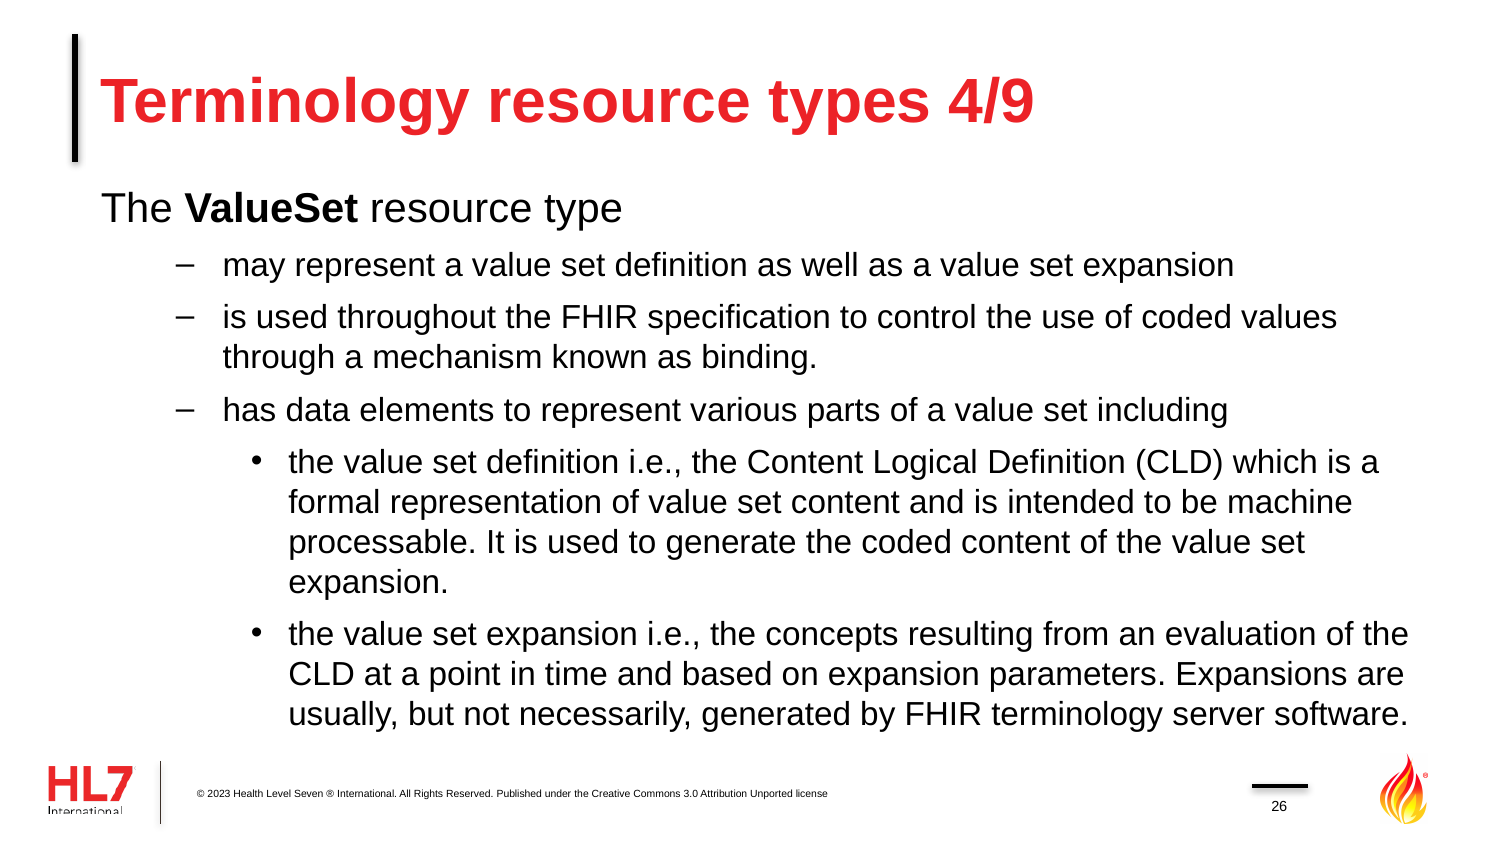

# Terminology resource types 4/9
The ValueSet resource type
may represent a value set definition as well as a value set expansion
is used throughout the FHIR specification to control the use of coded values through a mechanism known as binding.
has data elements to represent various parts of a value set including
the value set definition i.e., the Content Logical Definition (CLD) which is a formal representation of value set content and is intended to be machine processable. It is used to generate the coded content of the value set expansion.
the value set expansion i.e., the concepts resulting from an evaluation of the CLD at a point in time and based on expansion parameters. Expansions are usually, but not necessarily, generated by FHIR terminology server software.

© 2023 Health Level Seven ® International. All Rights Reserved. Published under the Creative Commons 3.0 Attribution Unported license

26